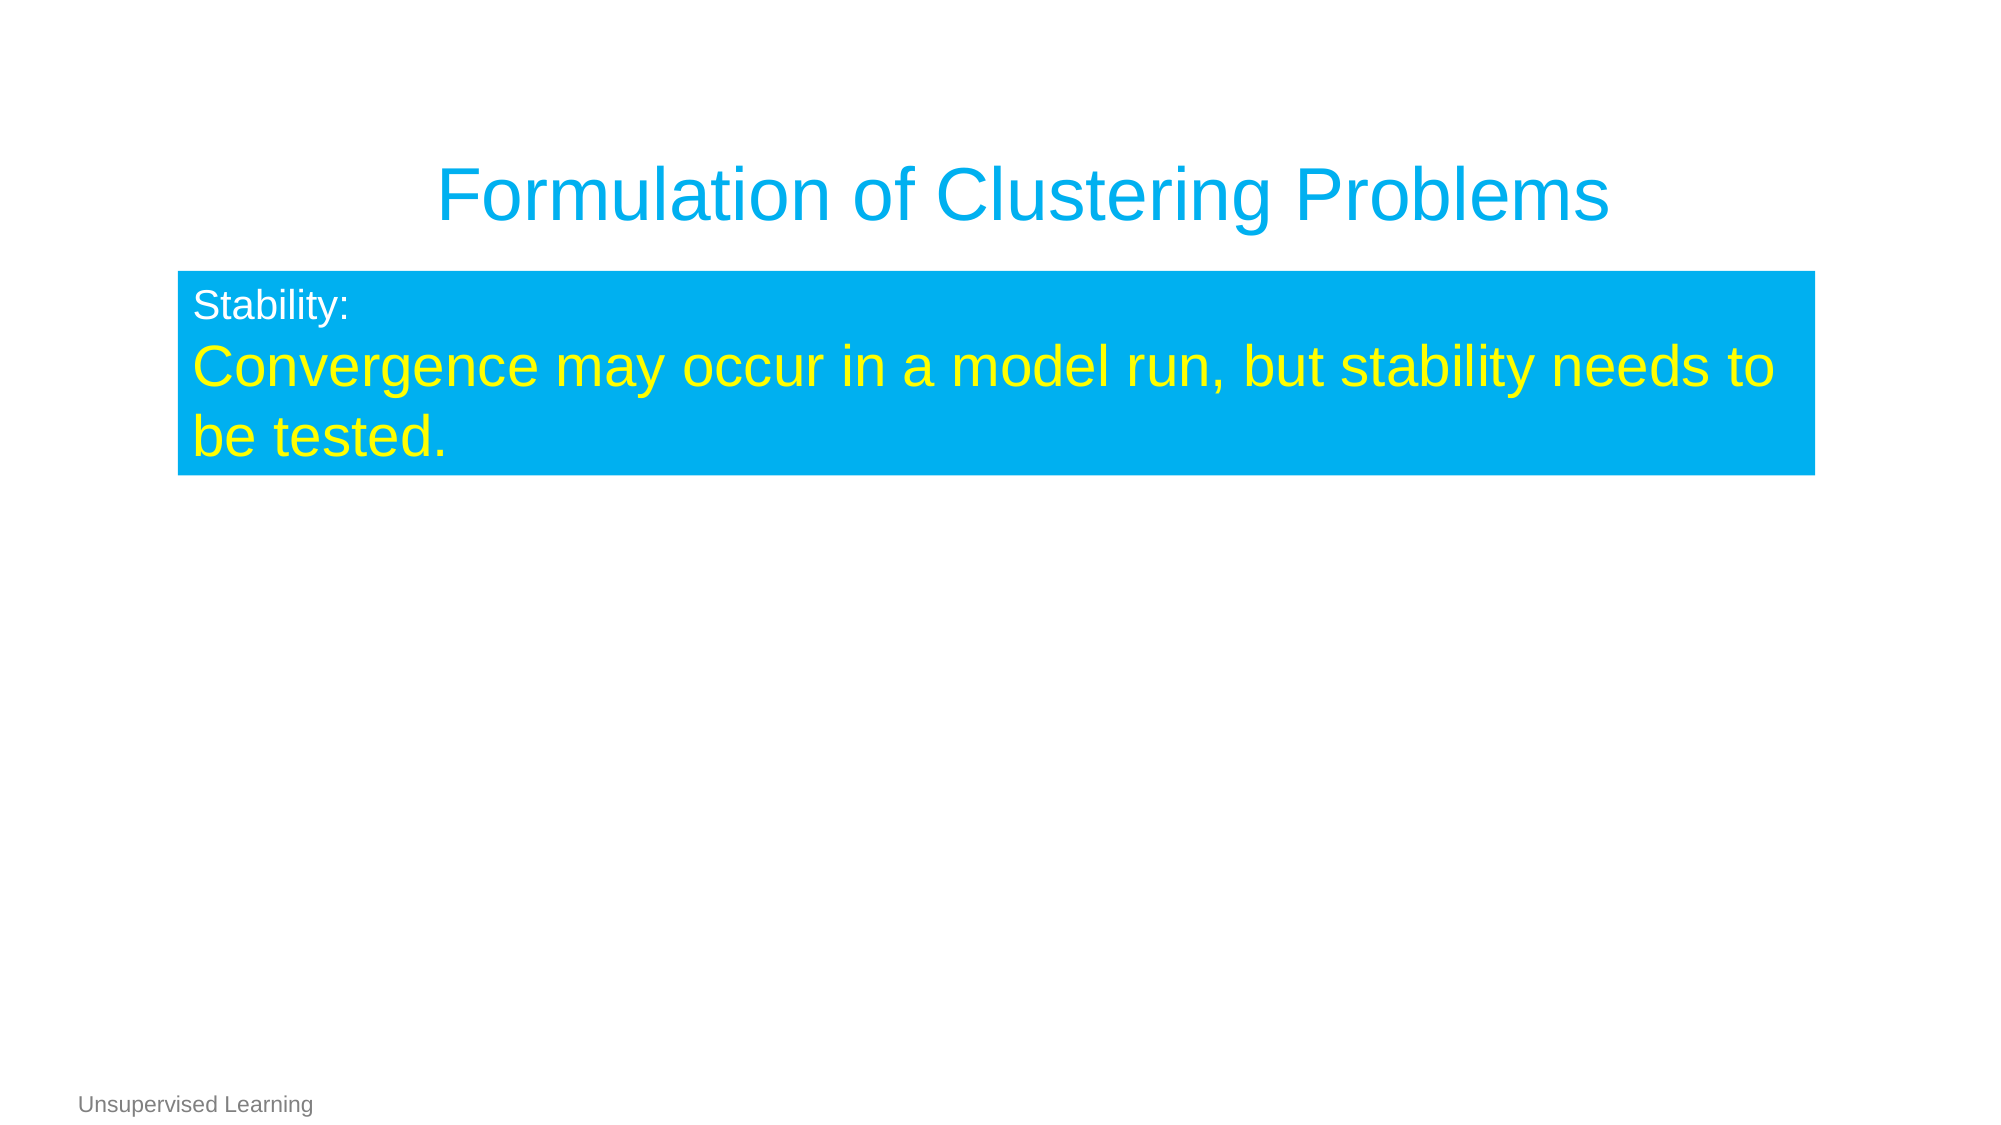

Formulation of Clustering Problems
Stability:
Convergence may occur in a model run, but stability needs to be tested.
Unsupervised Learning